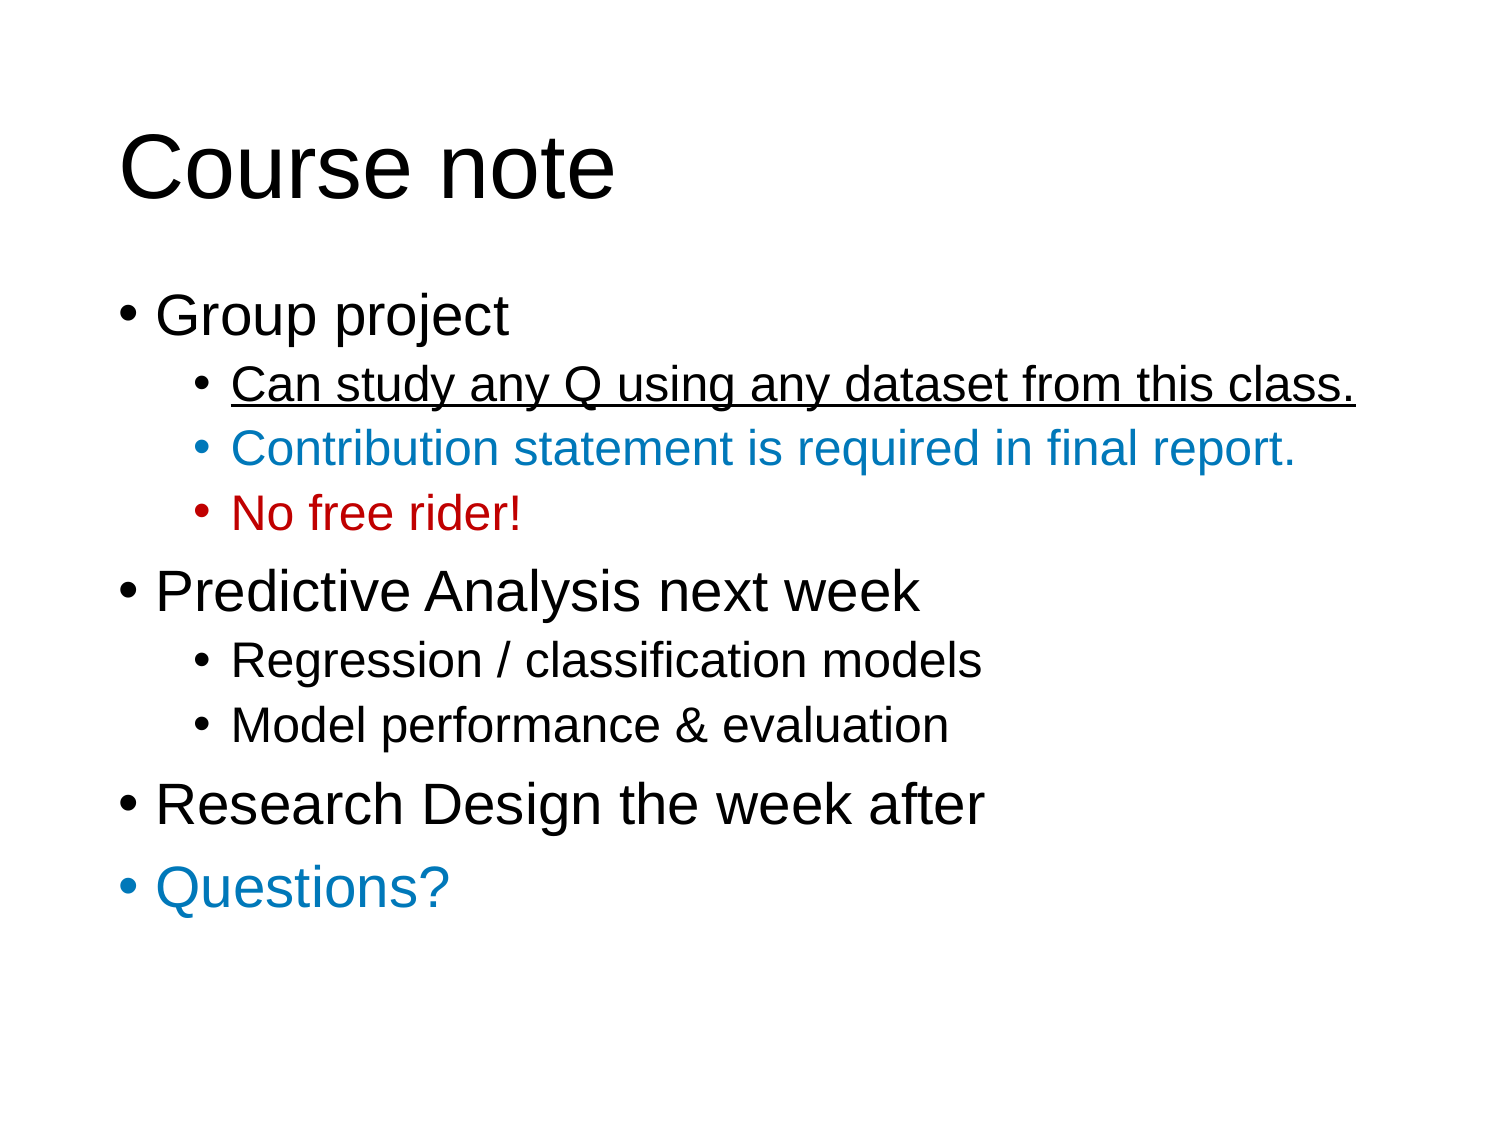

# Course note
Group project
Can study any Q using any dataset from this class.
Contribution statement is required in final report.
No free rider!
Predictive Analysis next week
Regression / classification models
Model performance & evaluation
Research Design the week after
Questions?